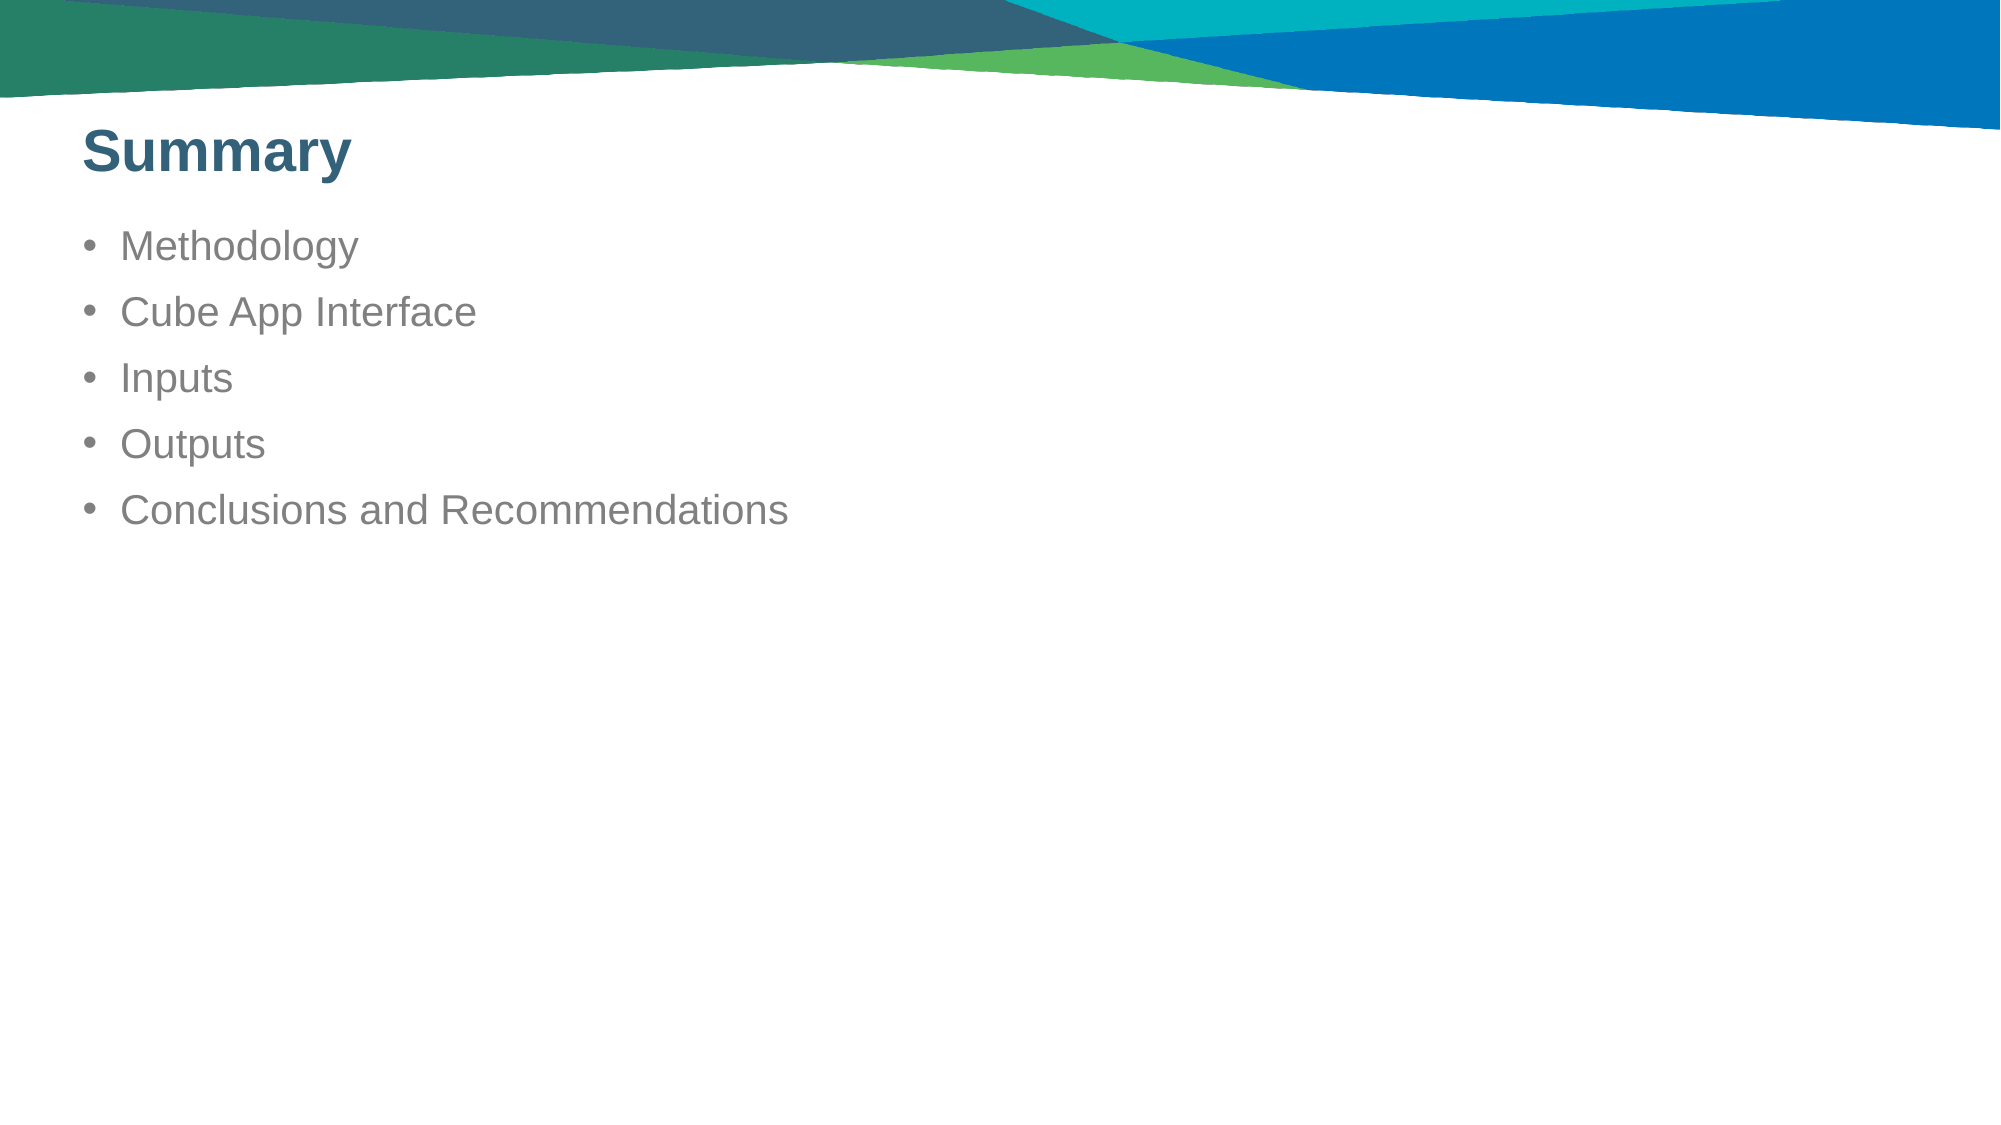

# Summary
Methodology
Cube App Interface
Inputs
Outputs
Conclusions and Recommendations